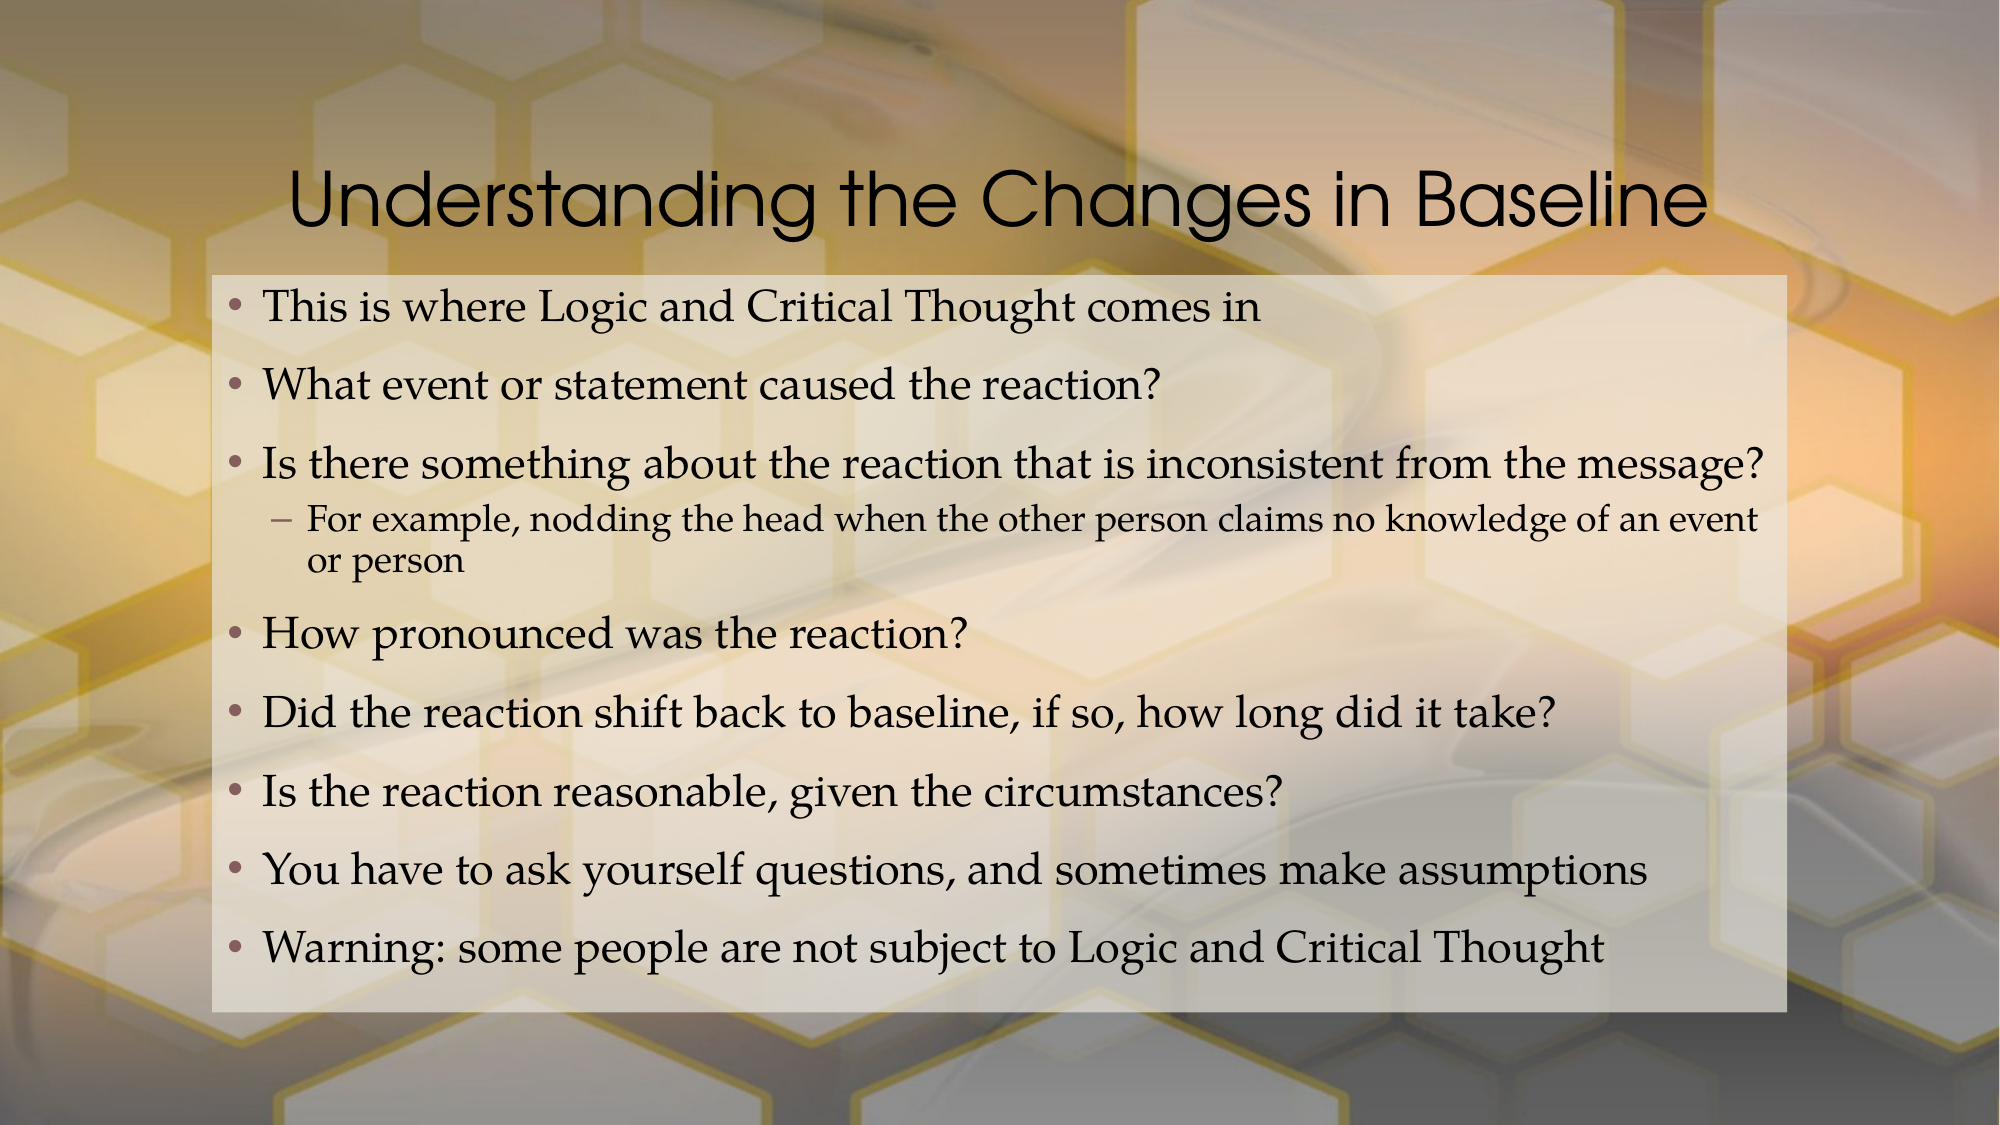

# Understanding the Changes in Baseline
This is where Logic and Critical Thought comes in
What event or statement caused the reaction?
Is there something about the reaction that is inconsistent from the message?
For example, nodding the head when the other person claims no knowledge of an event or person
How pronounced was the reaction?
Did the reaction shift back to baseline, if so, how long did it take?
Is the reaction reasonable, given the circumstances?
You have to ask yourself questions, and sometimes make assumptions
Warning: some people are not subject to Logic and Critical Thought